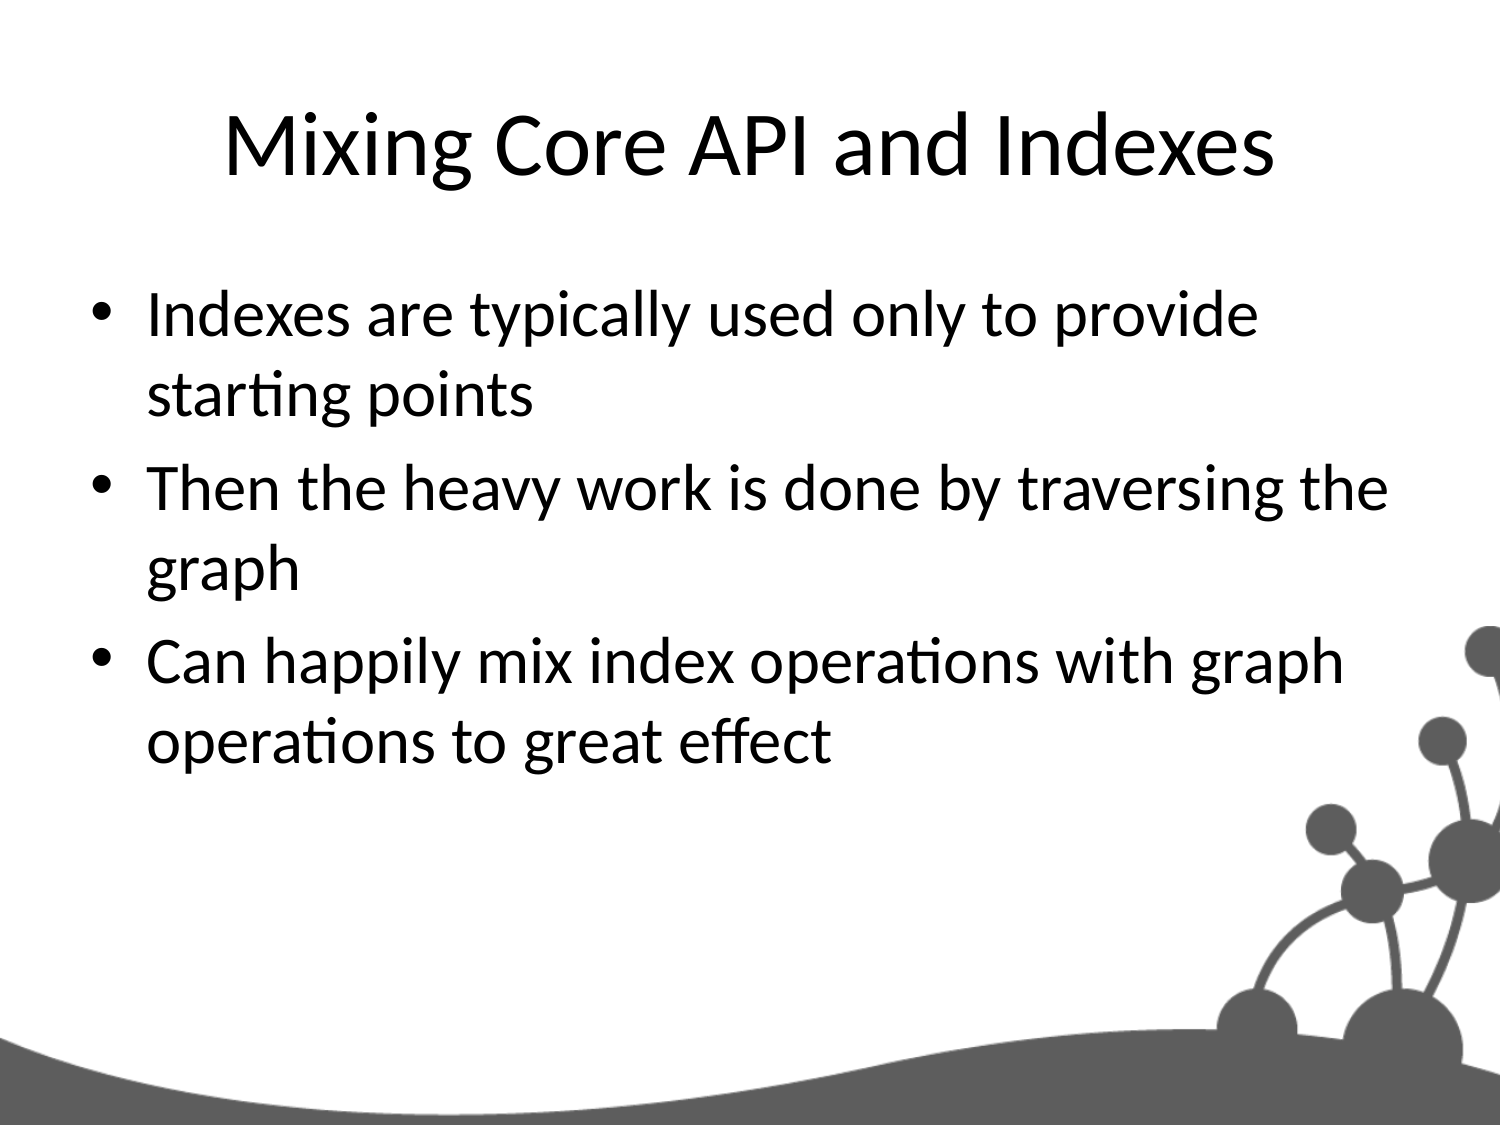

# Mixing Core API and Indexes
Indexes are typically used only to provide starting points
Then the heavy work is done by traversing the graph
Can happily mix index operations with graph operations to great effect